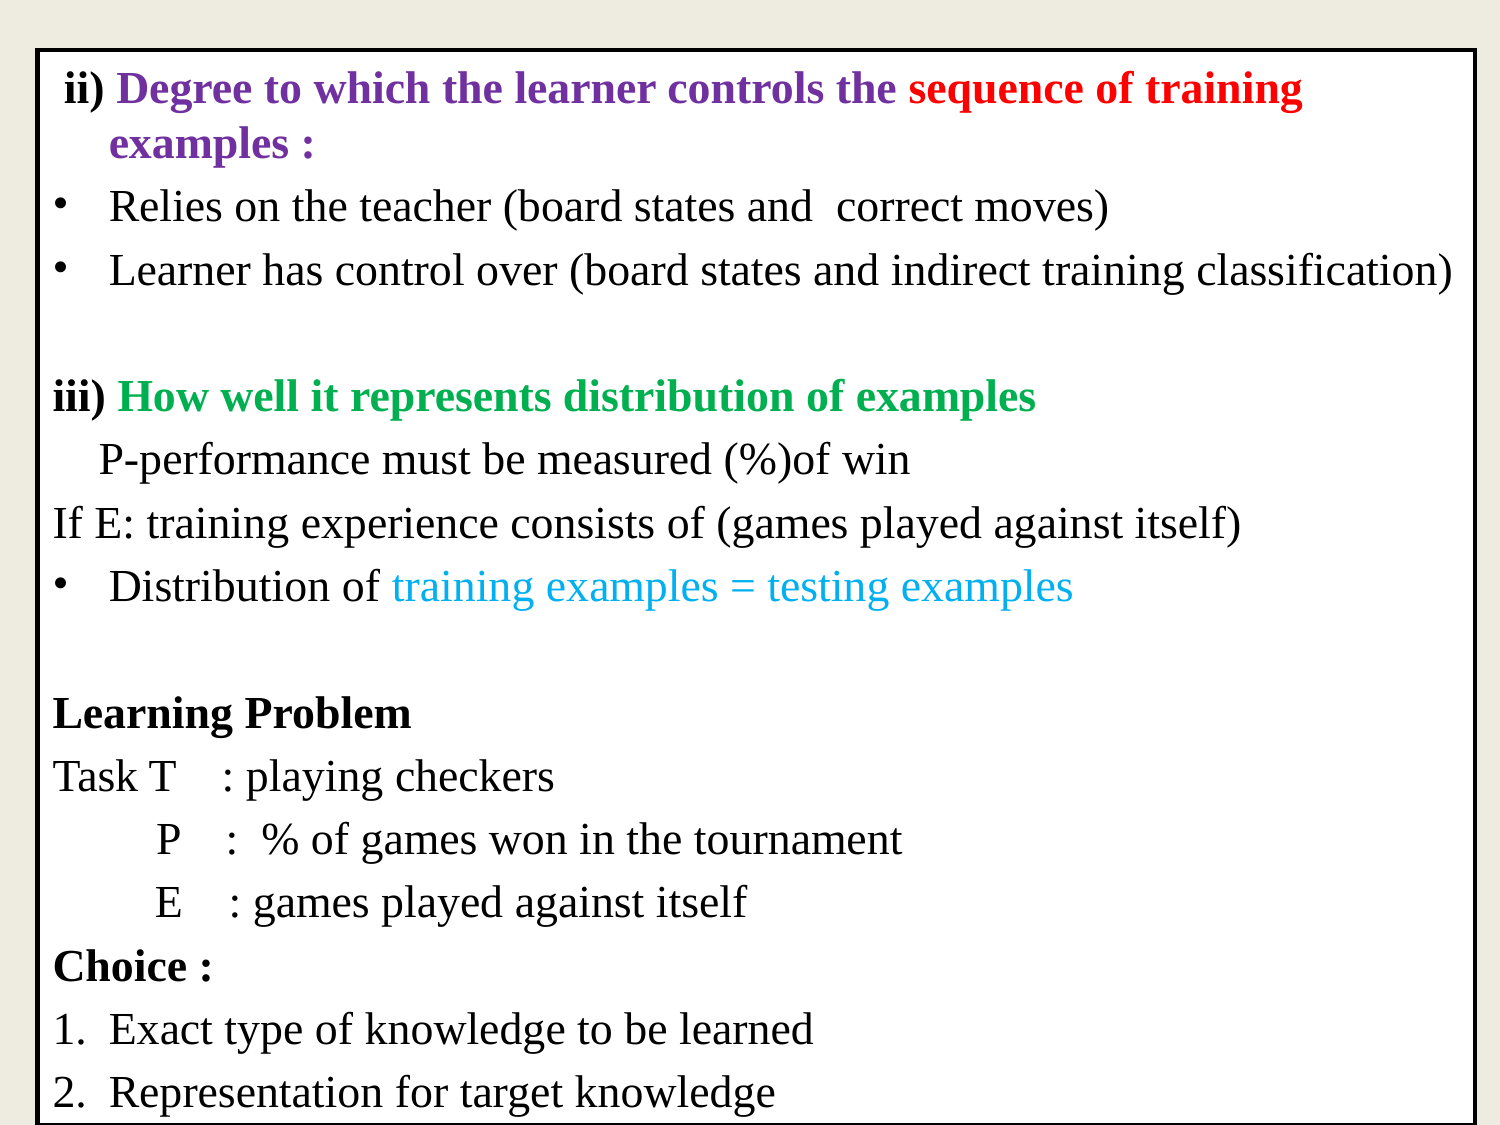

ii) Degree to which the learner controls the sequence of training examples :
Relies on the teacher (board states and  correct moves)
Learner has control over (board states and indirect training classification)

iii) How well it represents distribution of examples
    P-performance must be measured (%)of win
If E: training experience consists of (games played against itself)
Distribution of training examples = testing examples

Learning Problem
Task T    : playing checkers
         P    :  % of games won in the tournament
	    E    : games played against itself
Choice :
Exact type of knowledge to be learned
Representation for target knowledge
A learning mechanism .